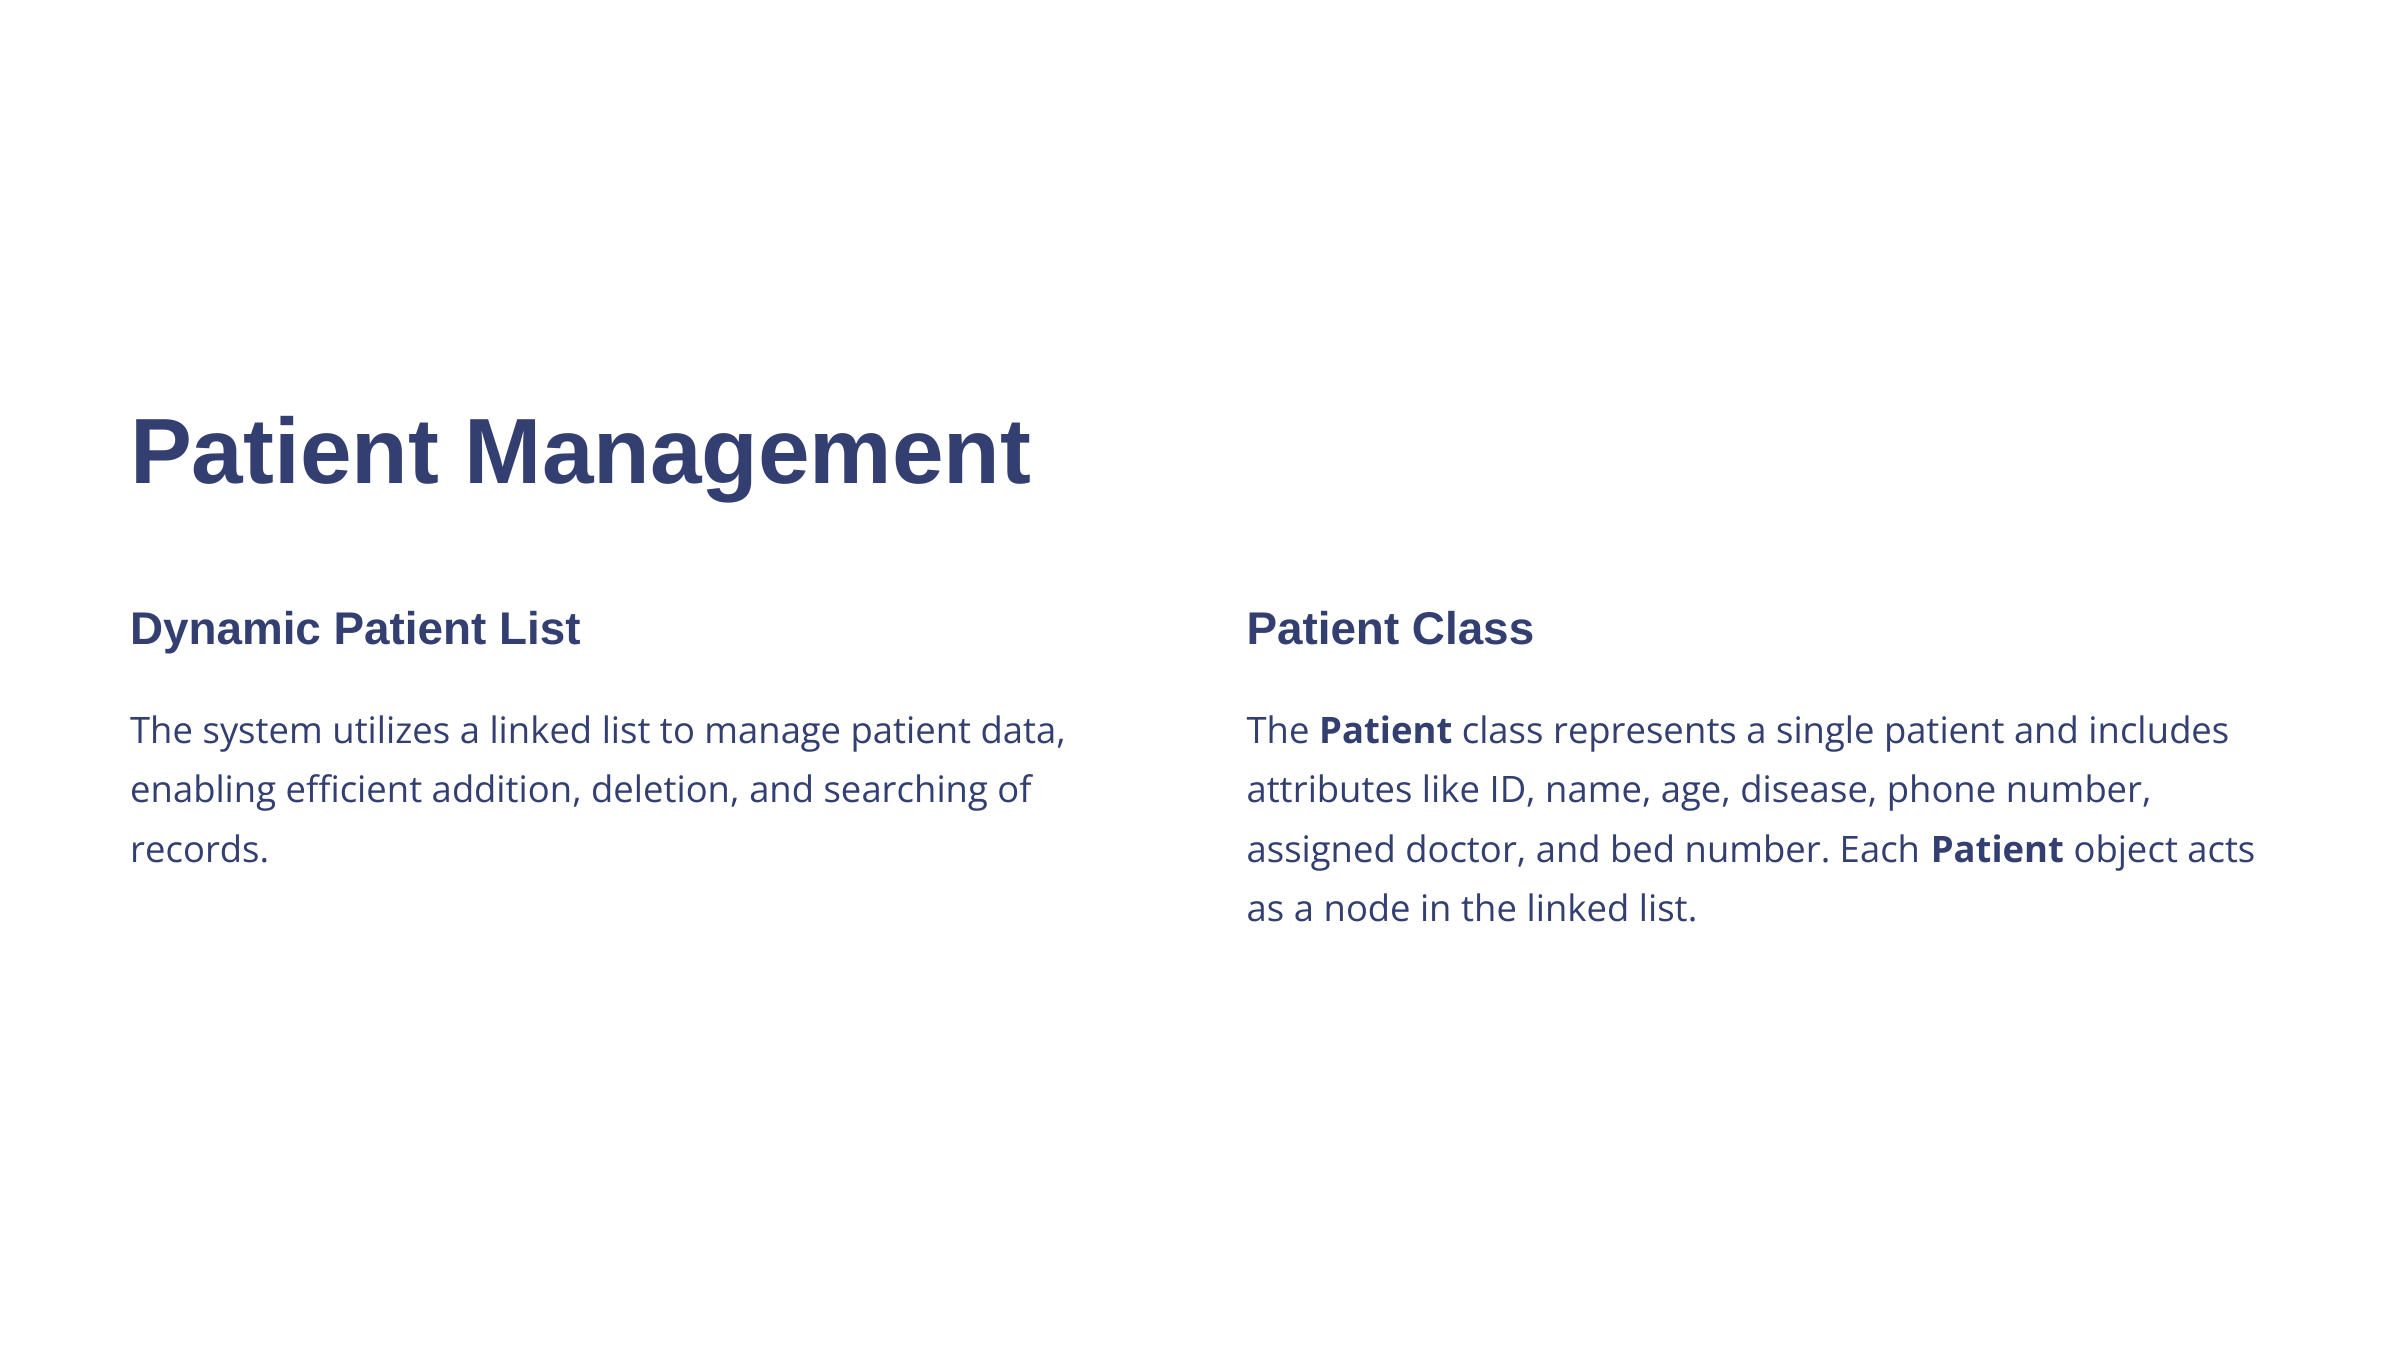

Patient Management
Dynamic Patient List
Patient Class
The system utilizes a linked list to manage patient data, enabling efficient addition, deletion, and searching of records.
The Patient class represents a single patient and includes attributes like ID, name, age, disease, phone number, assigned doctor, and bed number. Each Patient object acts as a node in the linked list.